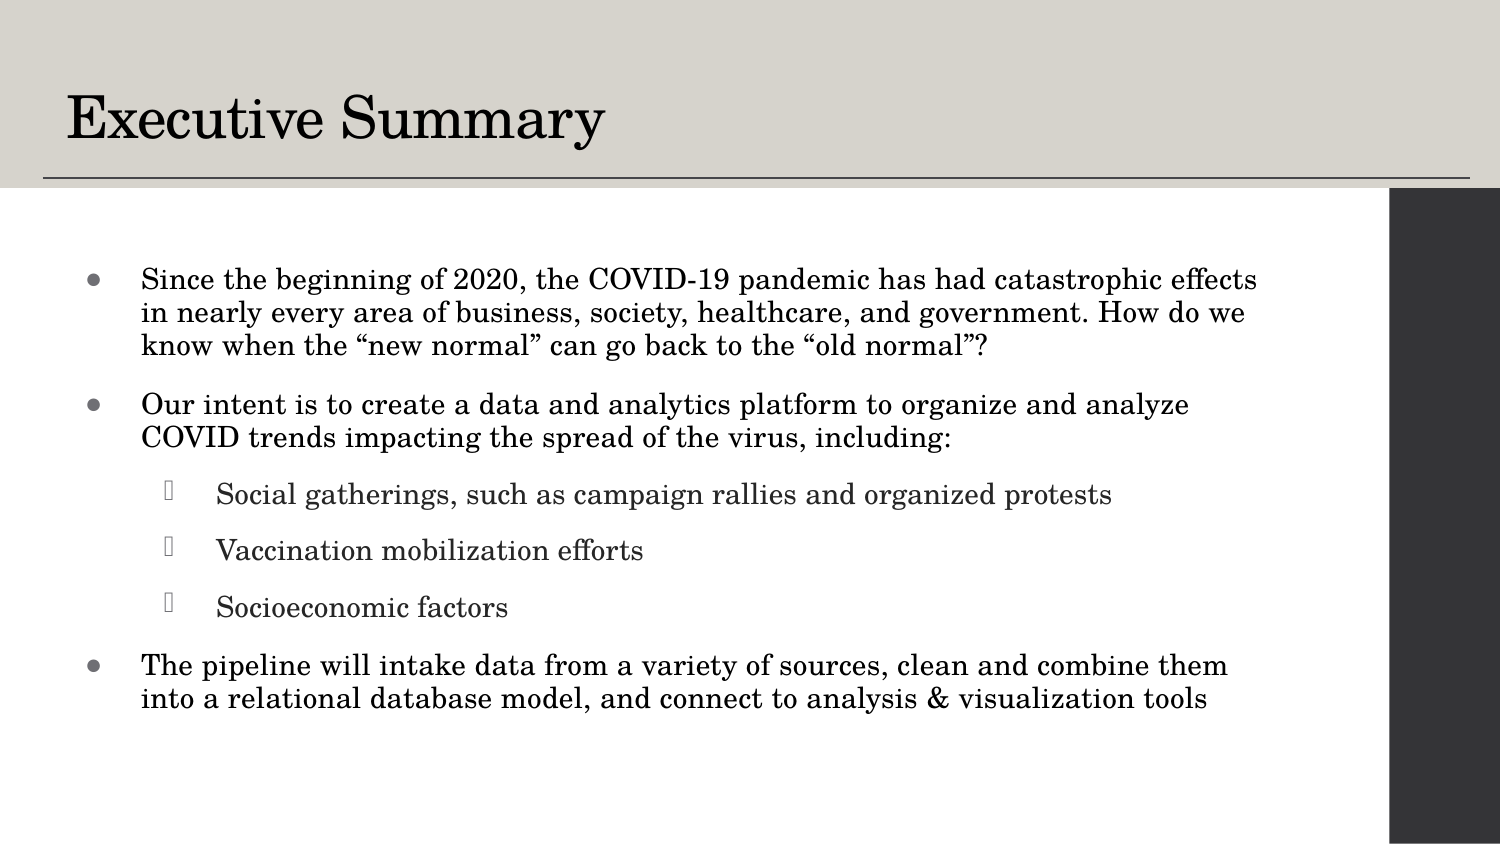

# Executive Summary

Since the beginning of 2020, the COVID-19 pandemic has had catastrophic effects in nearly every area of business, society, healthcare, and government. How do we know when the “new normal” can go back to the “old normal”?
Our intent is to create a data and analytics platform to organize and analyze COVID trends impacting the spread of the virus, including:
Social gatherings, such as campaign rallies and organized protests
Vaccination mobilization efforts
Socioeconomic factors
The pipeline will intake data from a variety of sources, clean and combine them into a relational database model, and connect to analysis & visualization tools